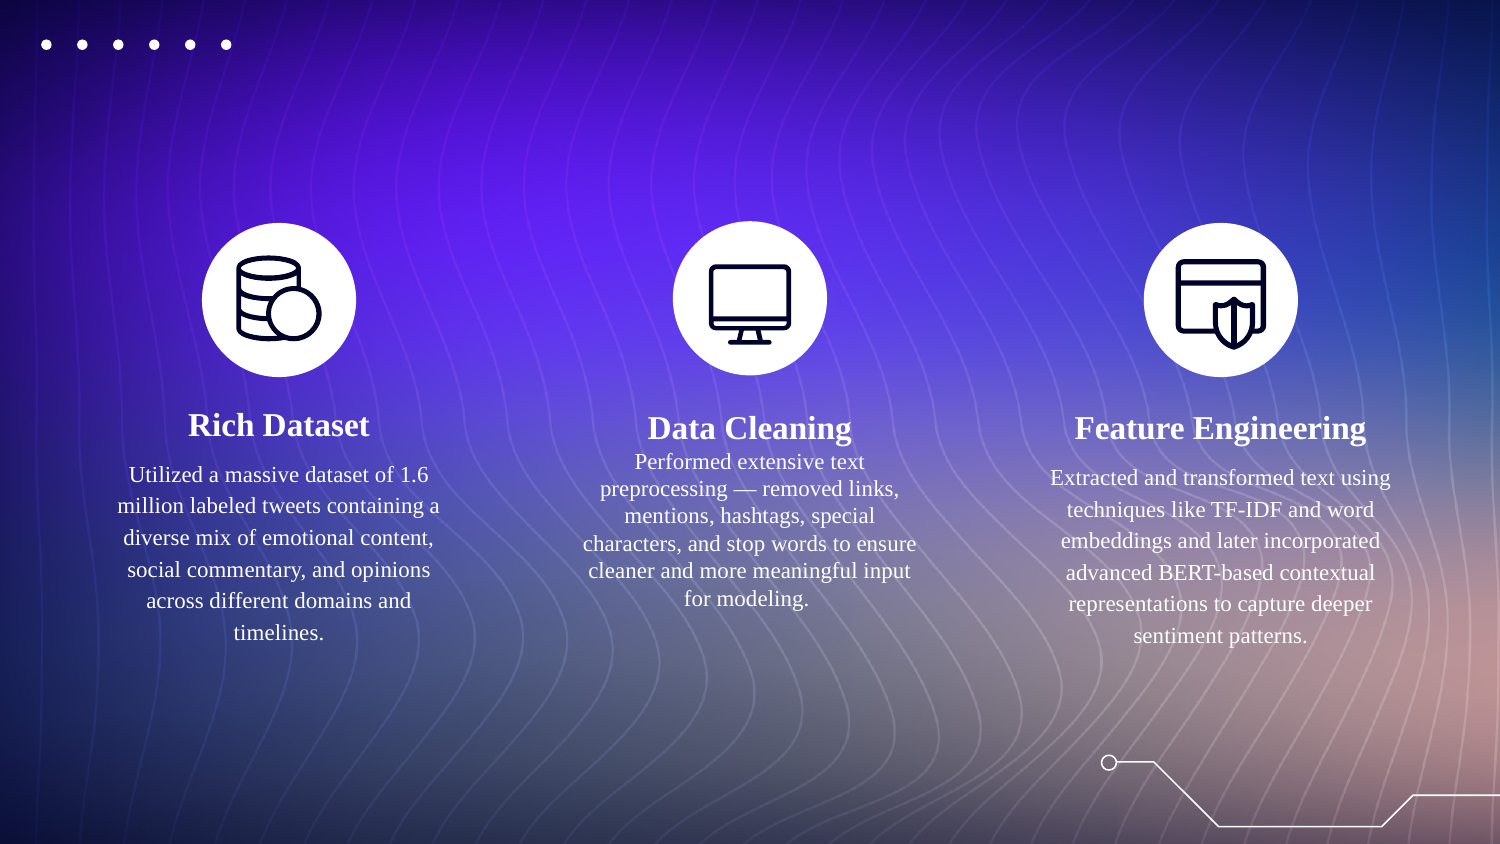

Data Cleaning
Performed extensive text preprocessing — removed links, mentions, hashtags, special characters, and stop words to ensure cleaner and more meaningful input for modeling.

Rich Dataset
Utilized a massive dataset of 1.6 million labeled tweets containing a diverse mix of emotional content, social commentary, and opinions across different domains and timelines.

Feature Engineering
Extracted and transformed text using techniques like TF-IDF and word embeddings and later incorporated advanced BERT-based contextual representations to capture deeper sentiment patterns.